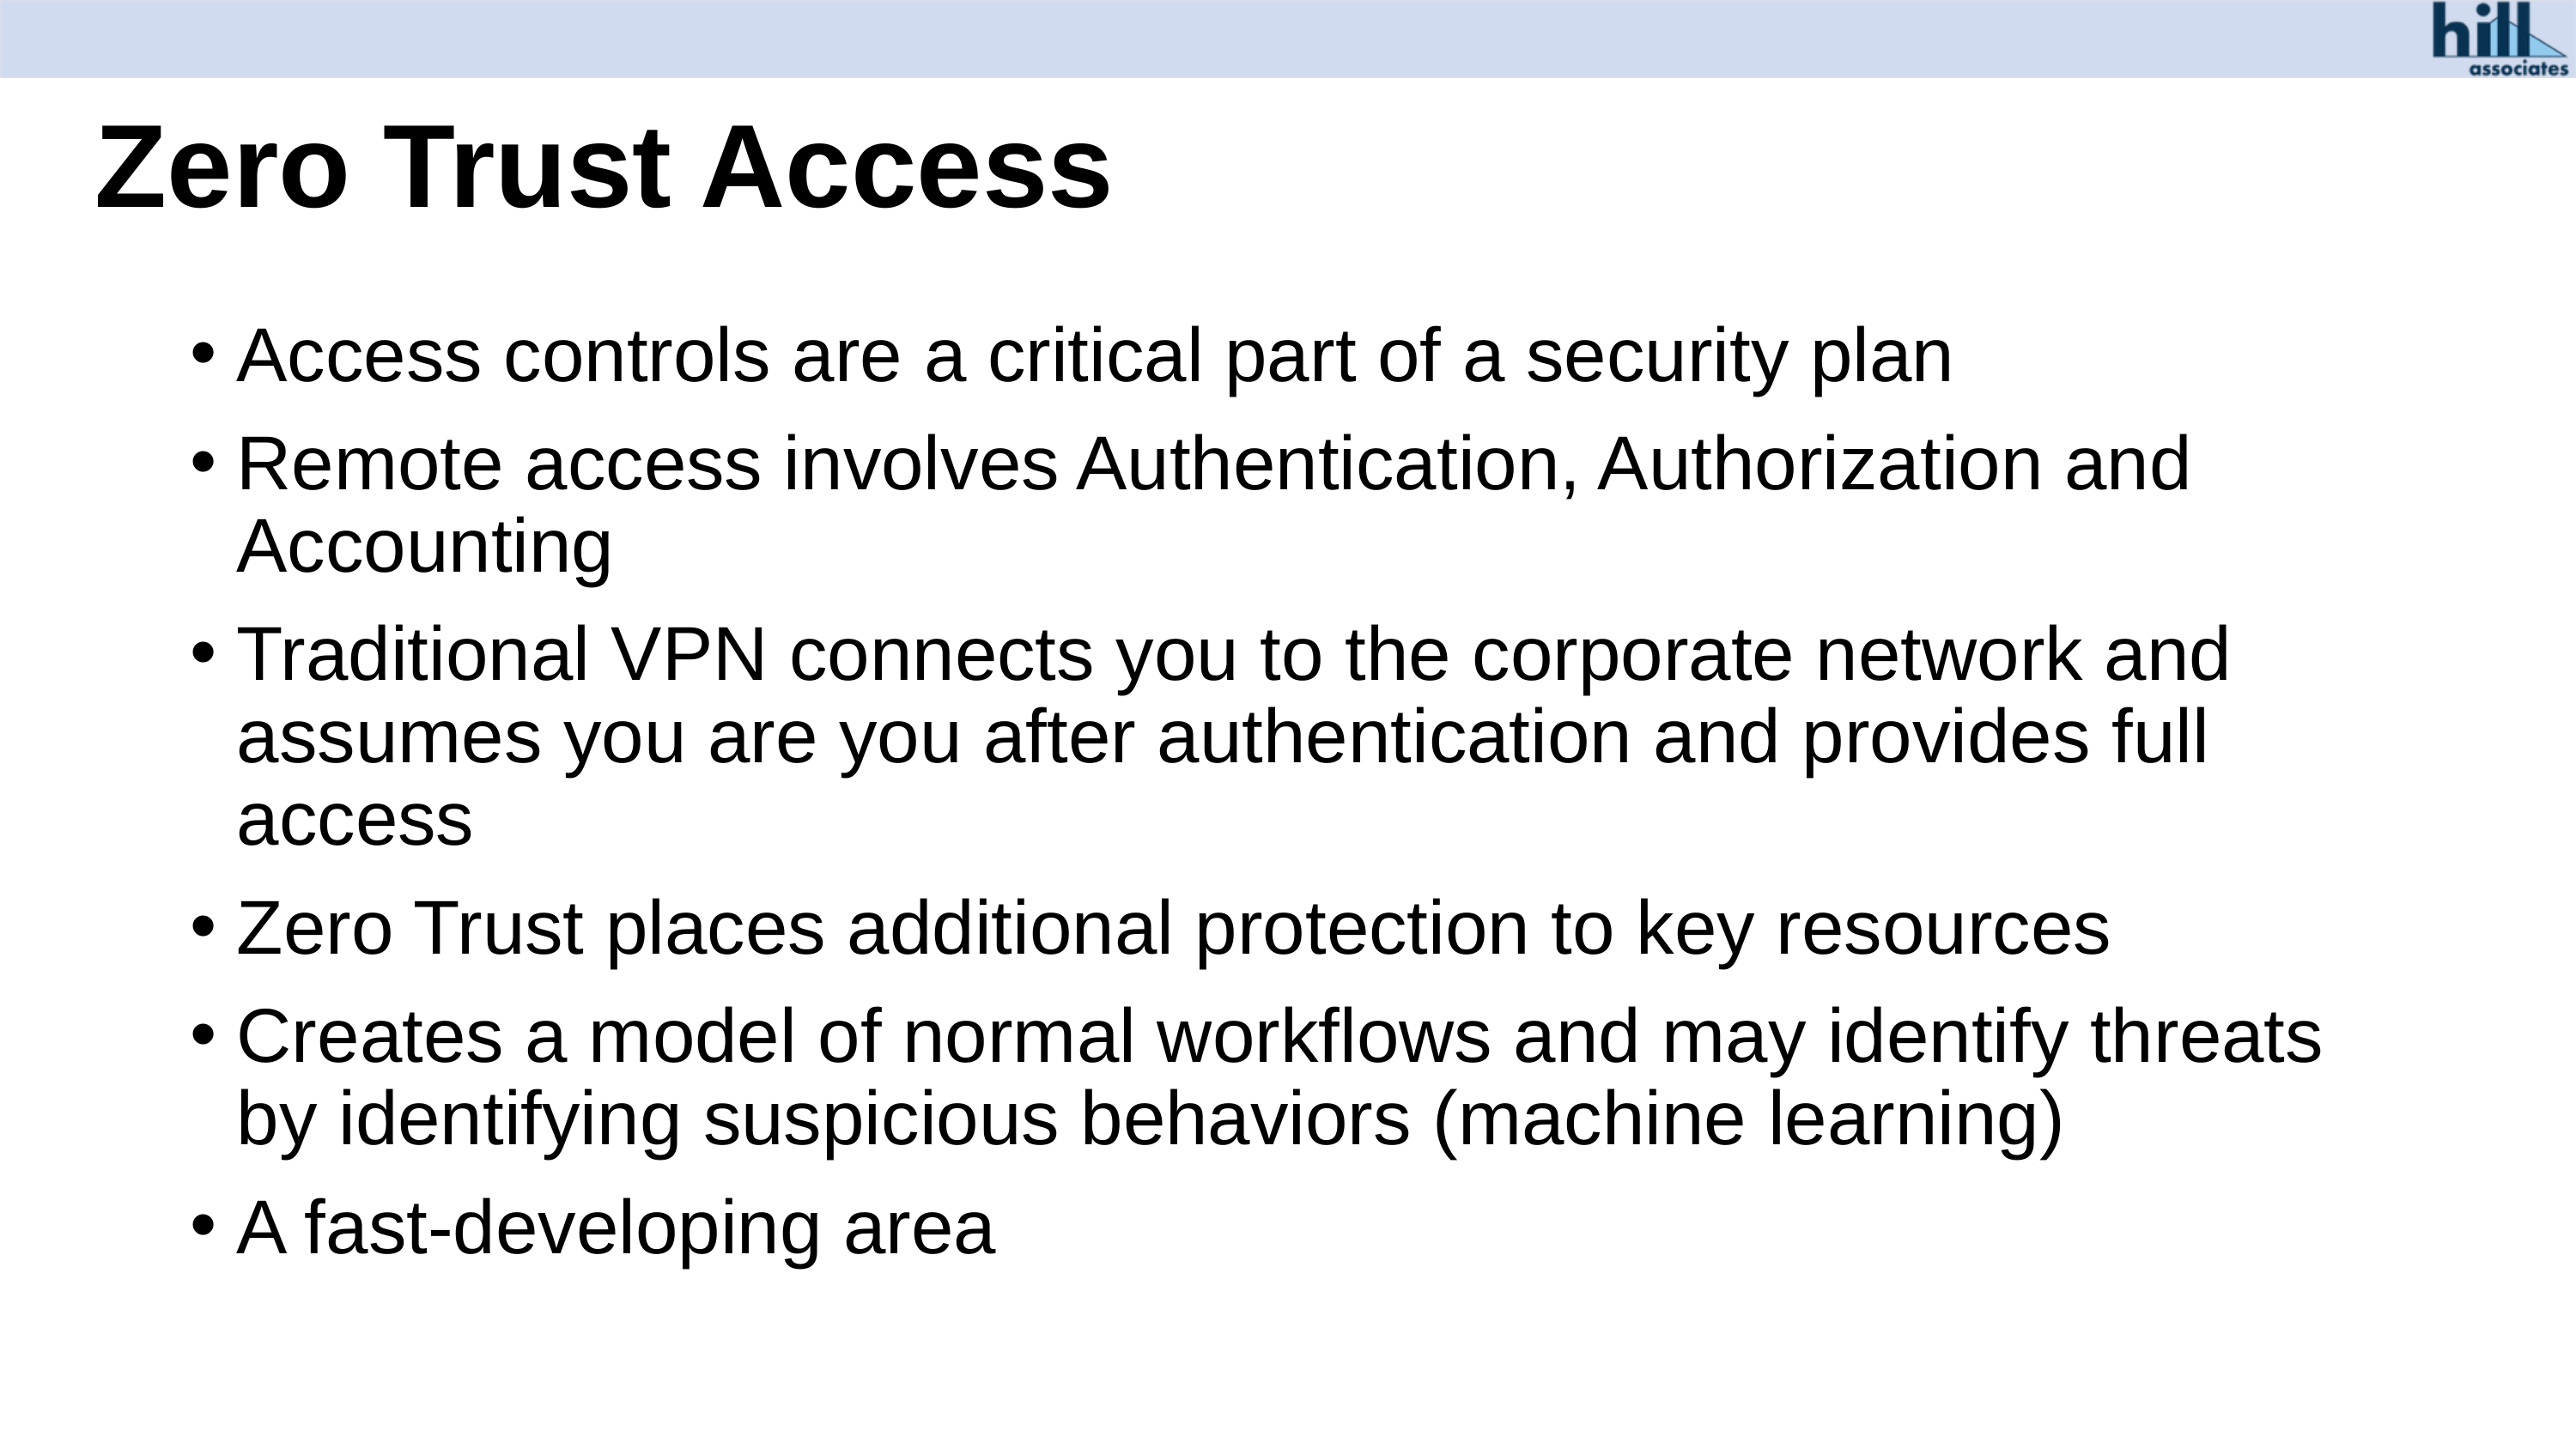

# Zero Trust Access
Access controls are a critical part of a security plan
Remote access involves Authentication, Authorization and Accounting
Traditional VPN connects you to the corporate network and assumes you are you after authentication and provides full access
Zero Trust places additional protection to key resources
Creates a model of normal workflows and may identify threats by identifying suspicious behaviors (machine learning)
A fast-developing area